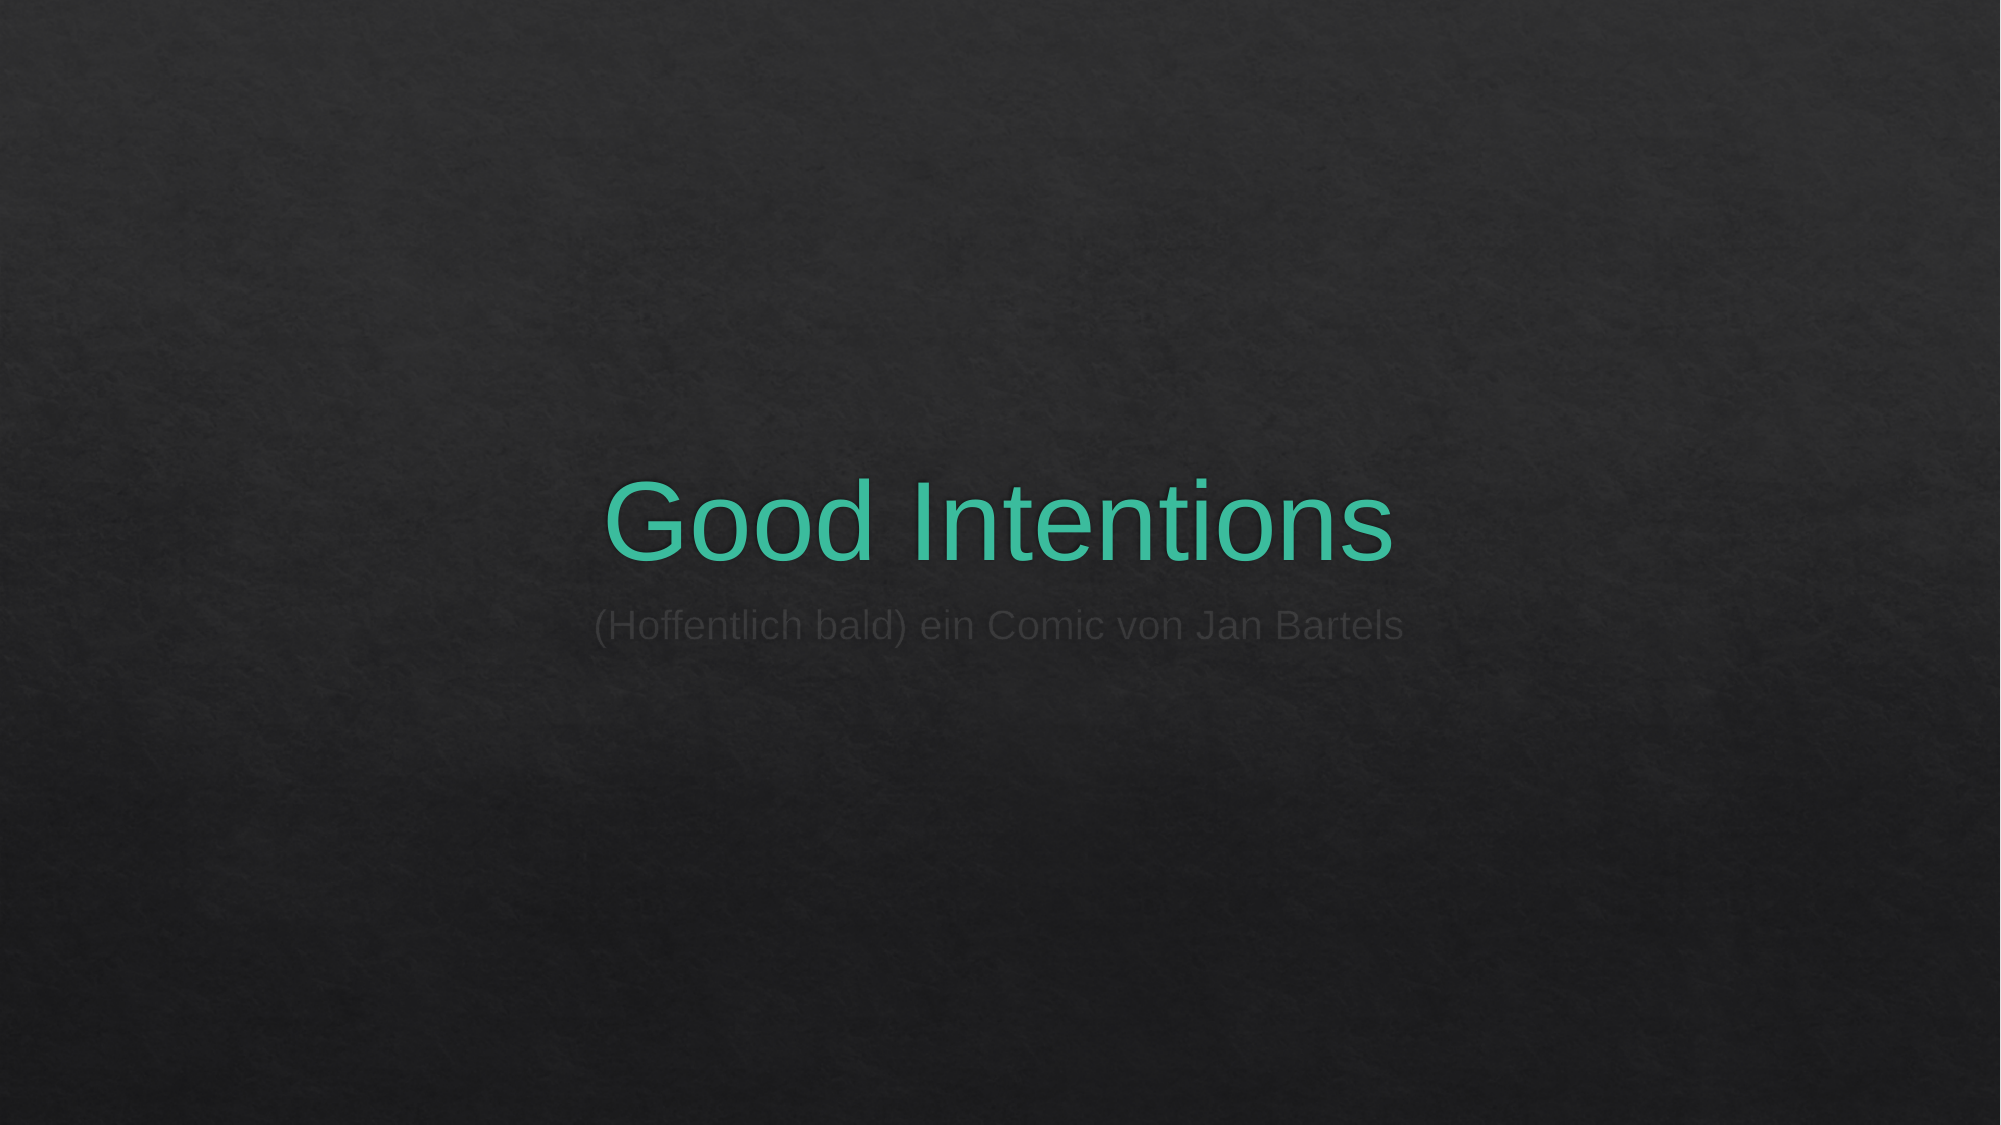

# Good Intentions
(Hoffentlich bald) ein Comic von Jan Bartels